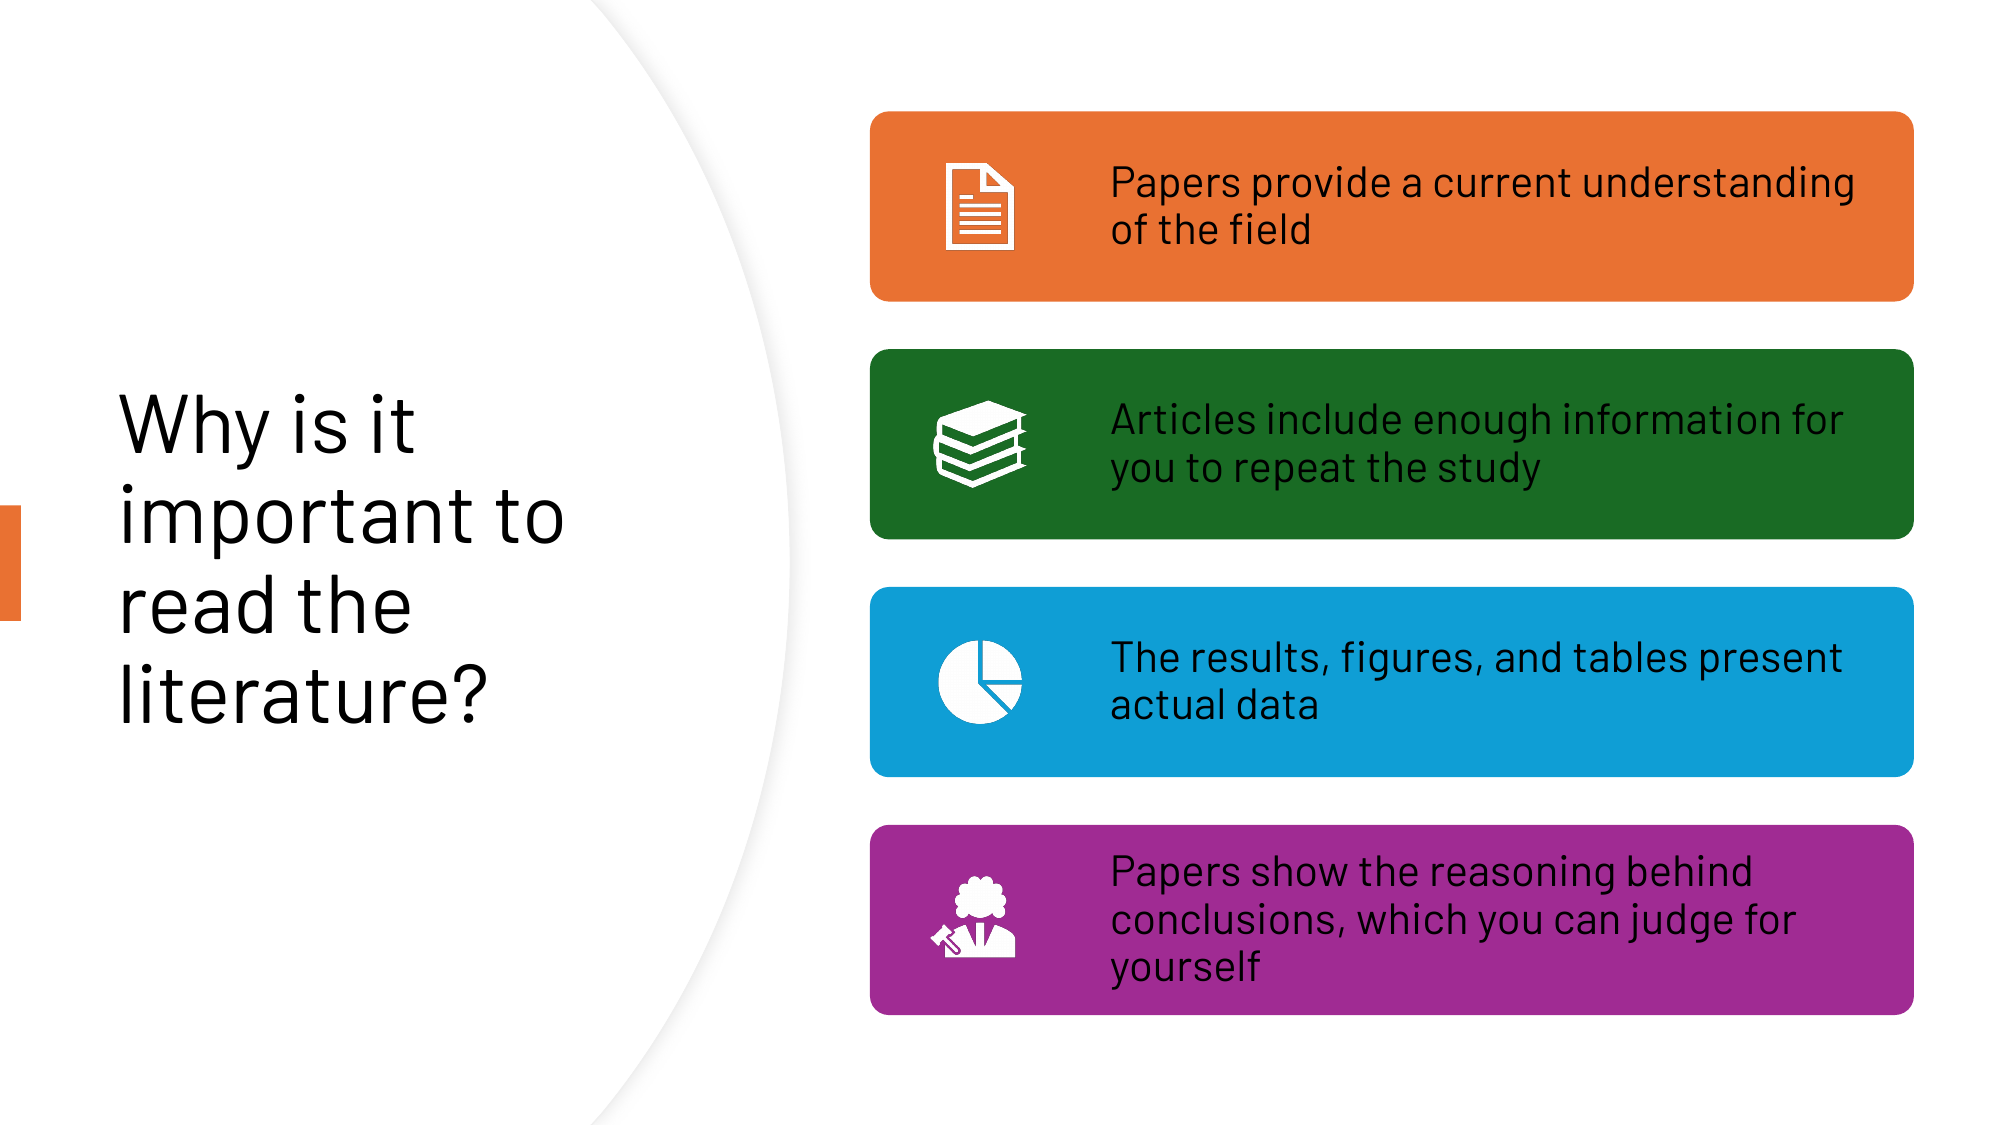

Papers provide a current understanding of the field
Articles include enough information for you to repeat the study
The results, figures, and tables present actual data
Papers show the reasoning behind conclusions, which you can judge for yourself
# Why is it important to read the literature?